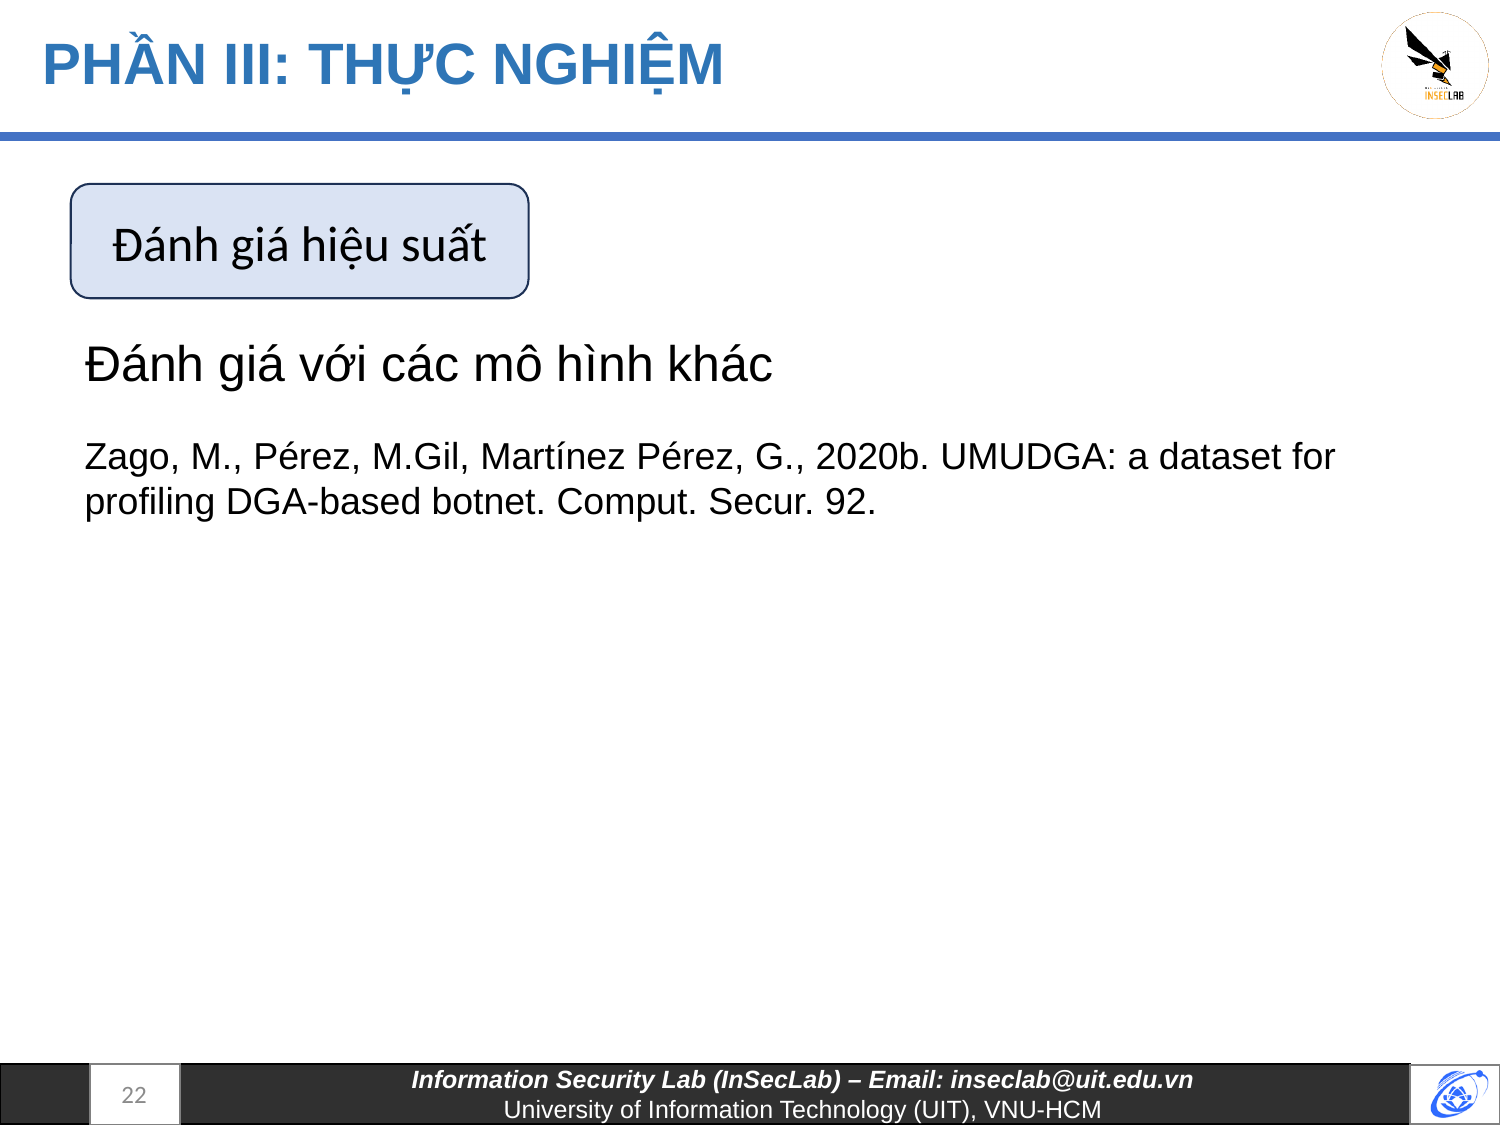

# PHẦN III: THỰC NGHIỆM
Đánh giá hiệu suất
Đánh giá với các mô hình khác
Zago, M., Pérez, M.Gil, Martínez Pérez, G., 2020b. UMUDGA: a dataset for profiling DGA-based botnet. Comput. Secur. 92.
22